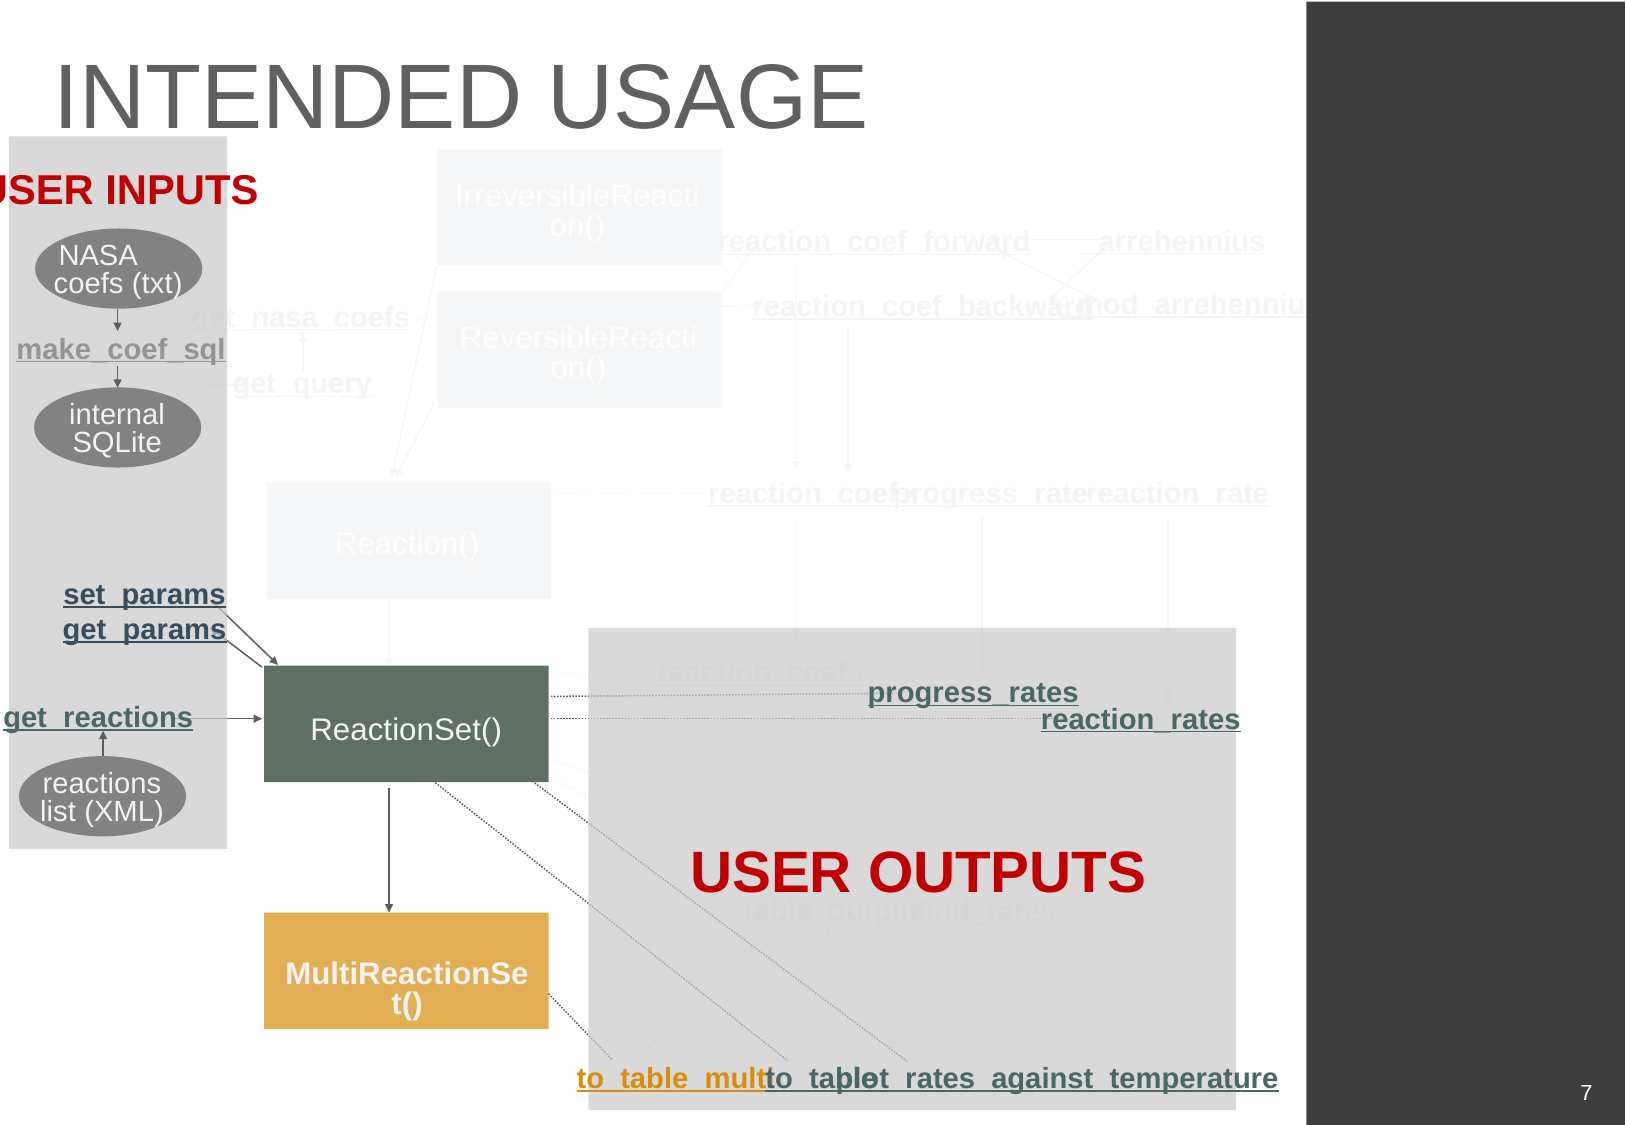

INTENDED USAGE

IrreversibleReaction()
USER INPUTS
_arrehennius
reaction_coef_forward

NASA      coefs (txt)
_mod_arrehennius
reaction_coef_backward
get_nasa_coefs

ReversibleReaction()
make_coef_sql
get_query

internal SQLite
reaction_coef
progress_rate
reaction_rate

Reaction()
set_params
get_params

reaction_coefs

ReactionSet()
progress_rates
get_reactions
reaction_rates

reactions
list (XML)
USER OUTPUTS
table_output
find_rates

MultiReactionSet()
to_table_multi
to_table
plot_rates_against_temperature
7